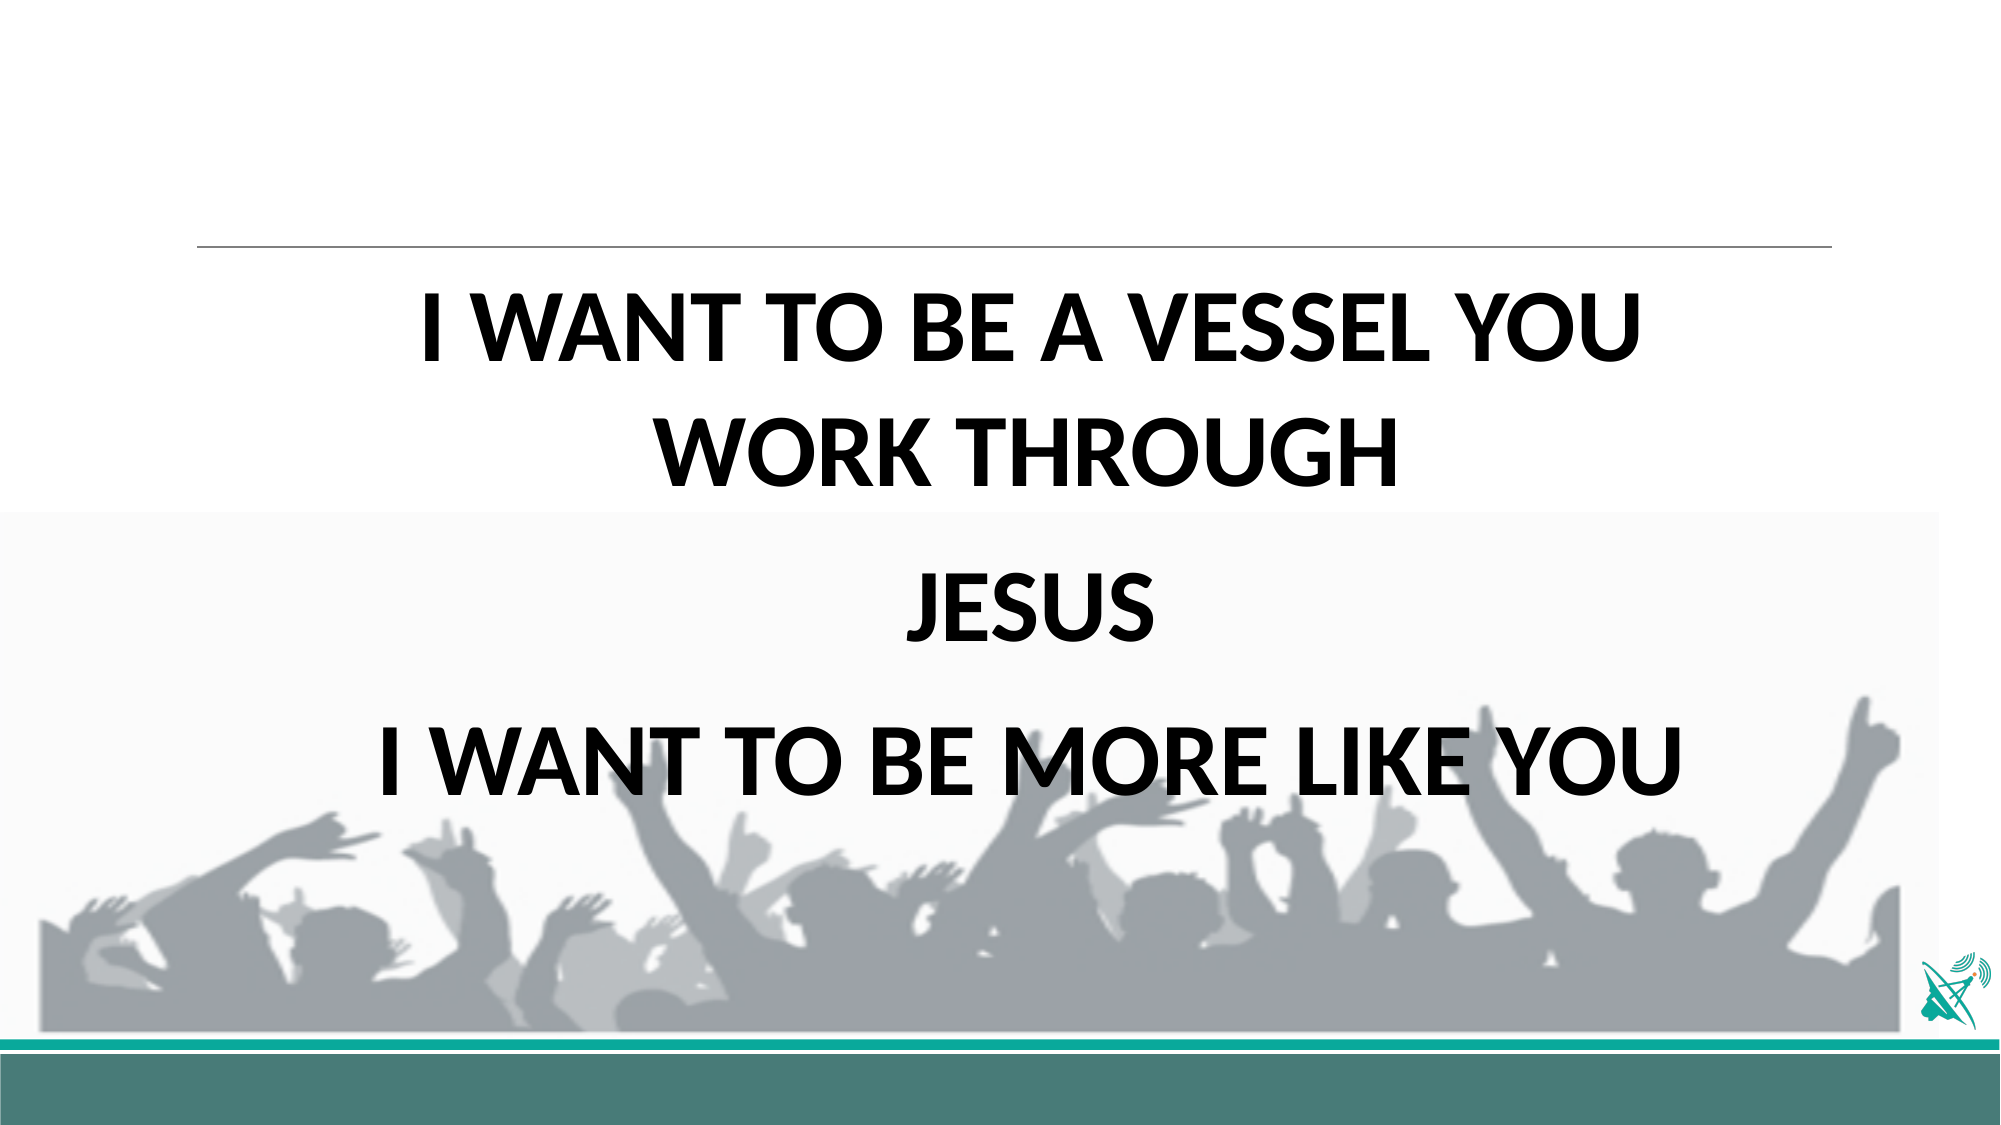

I WANT TO BE A VESSEL YOU WORK THROUGH
JESUS
I WANT TO BE MORE LIKE YOU